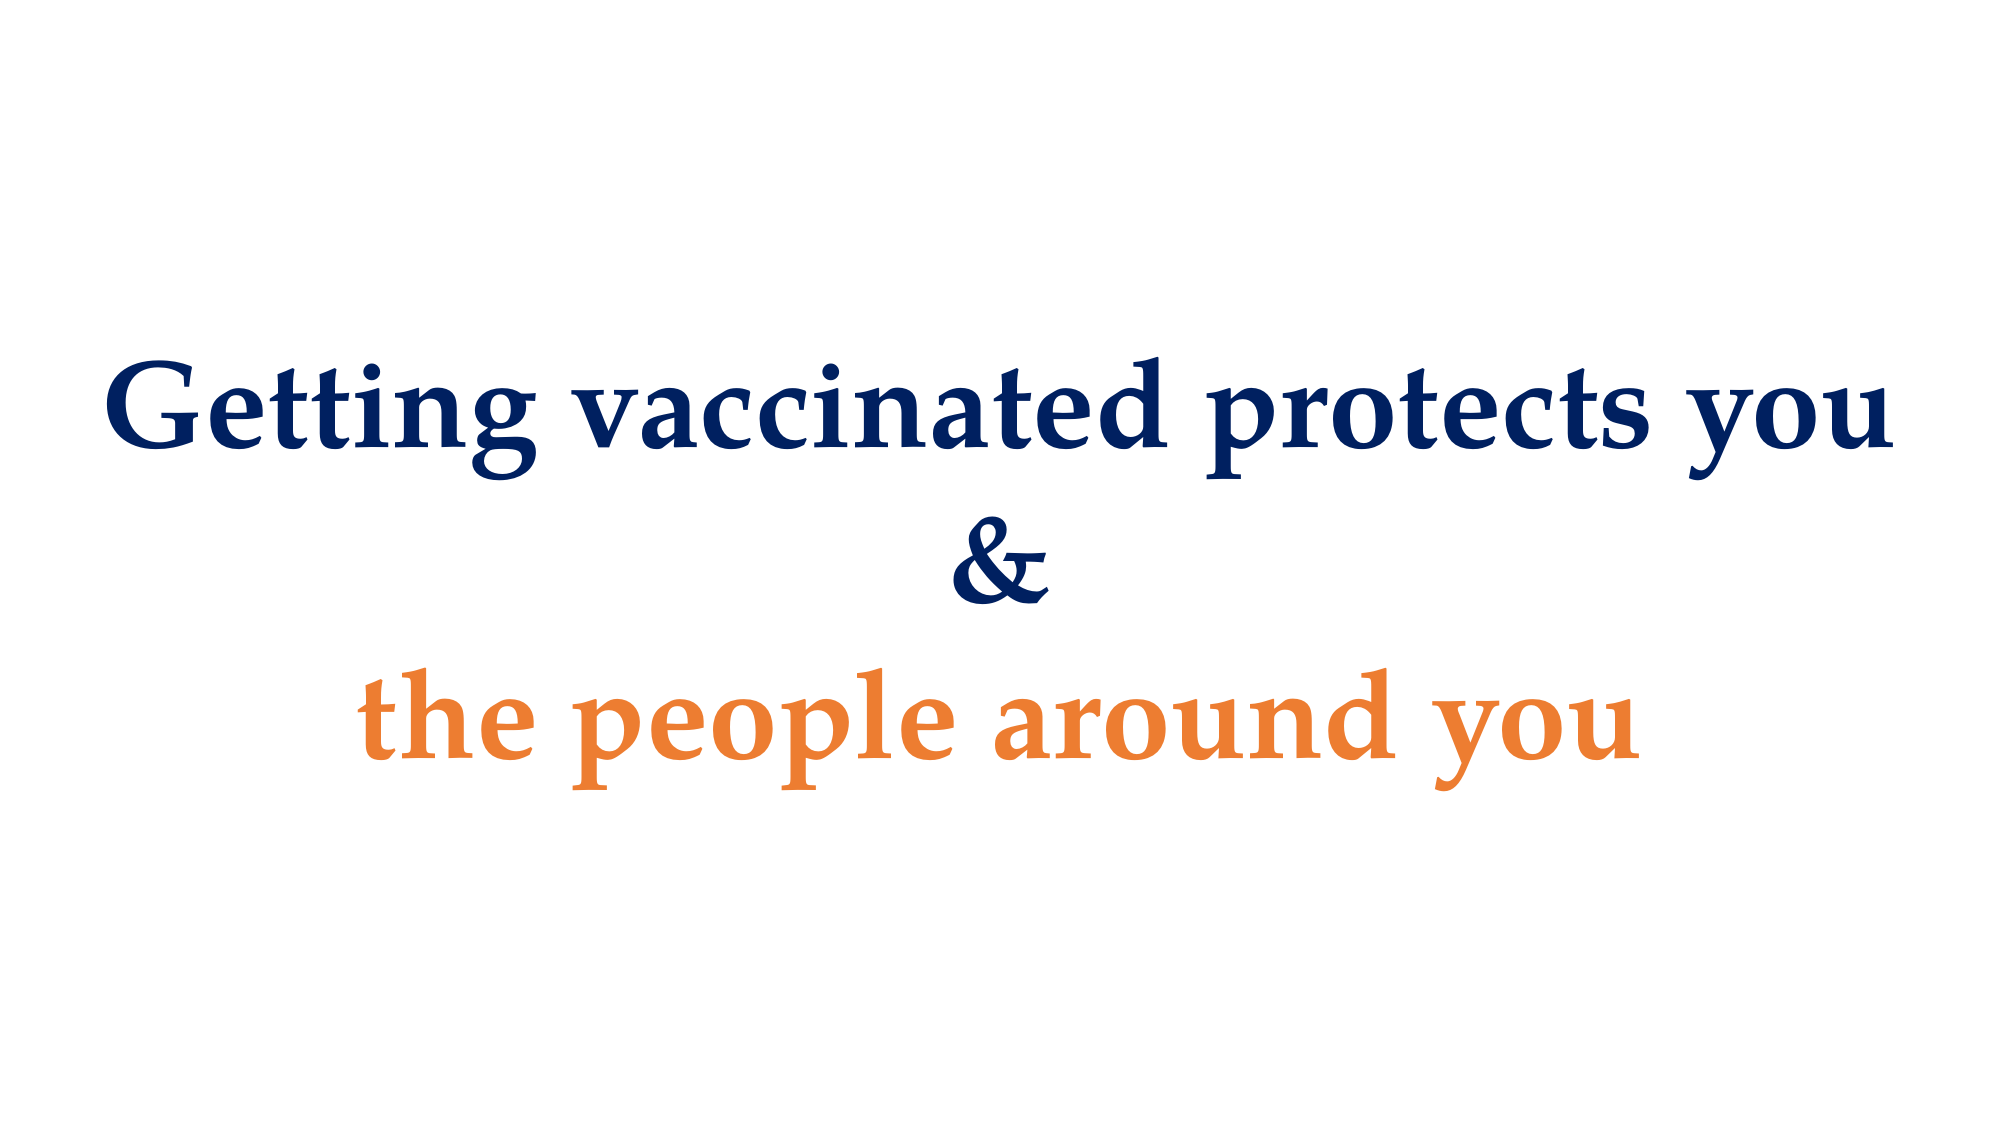

Getting vaccinated protects you
&
the people around you